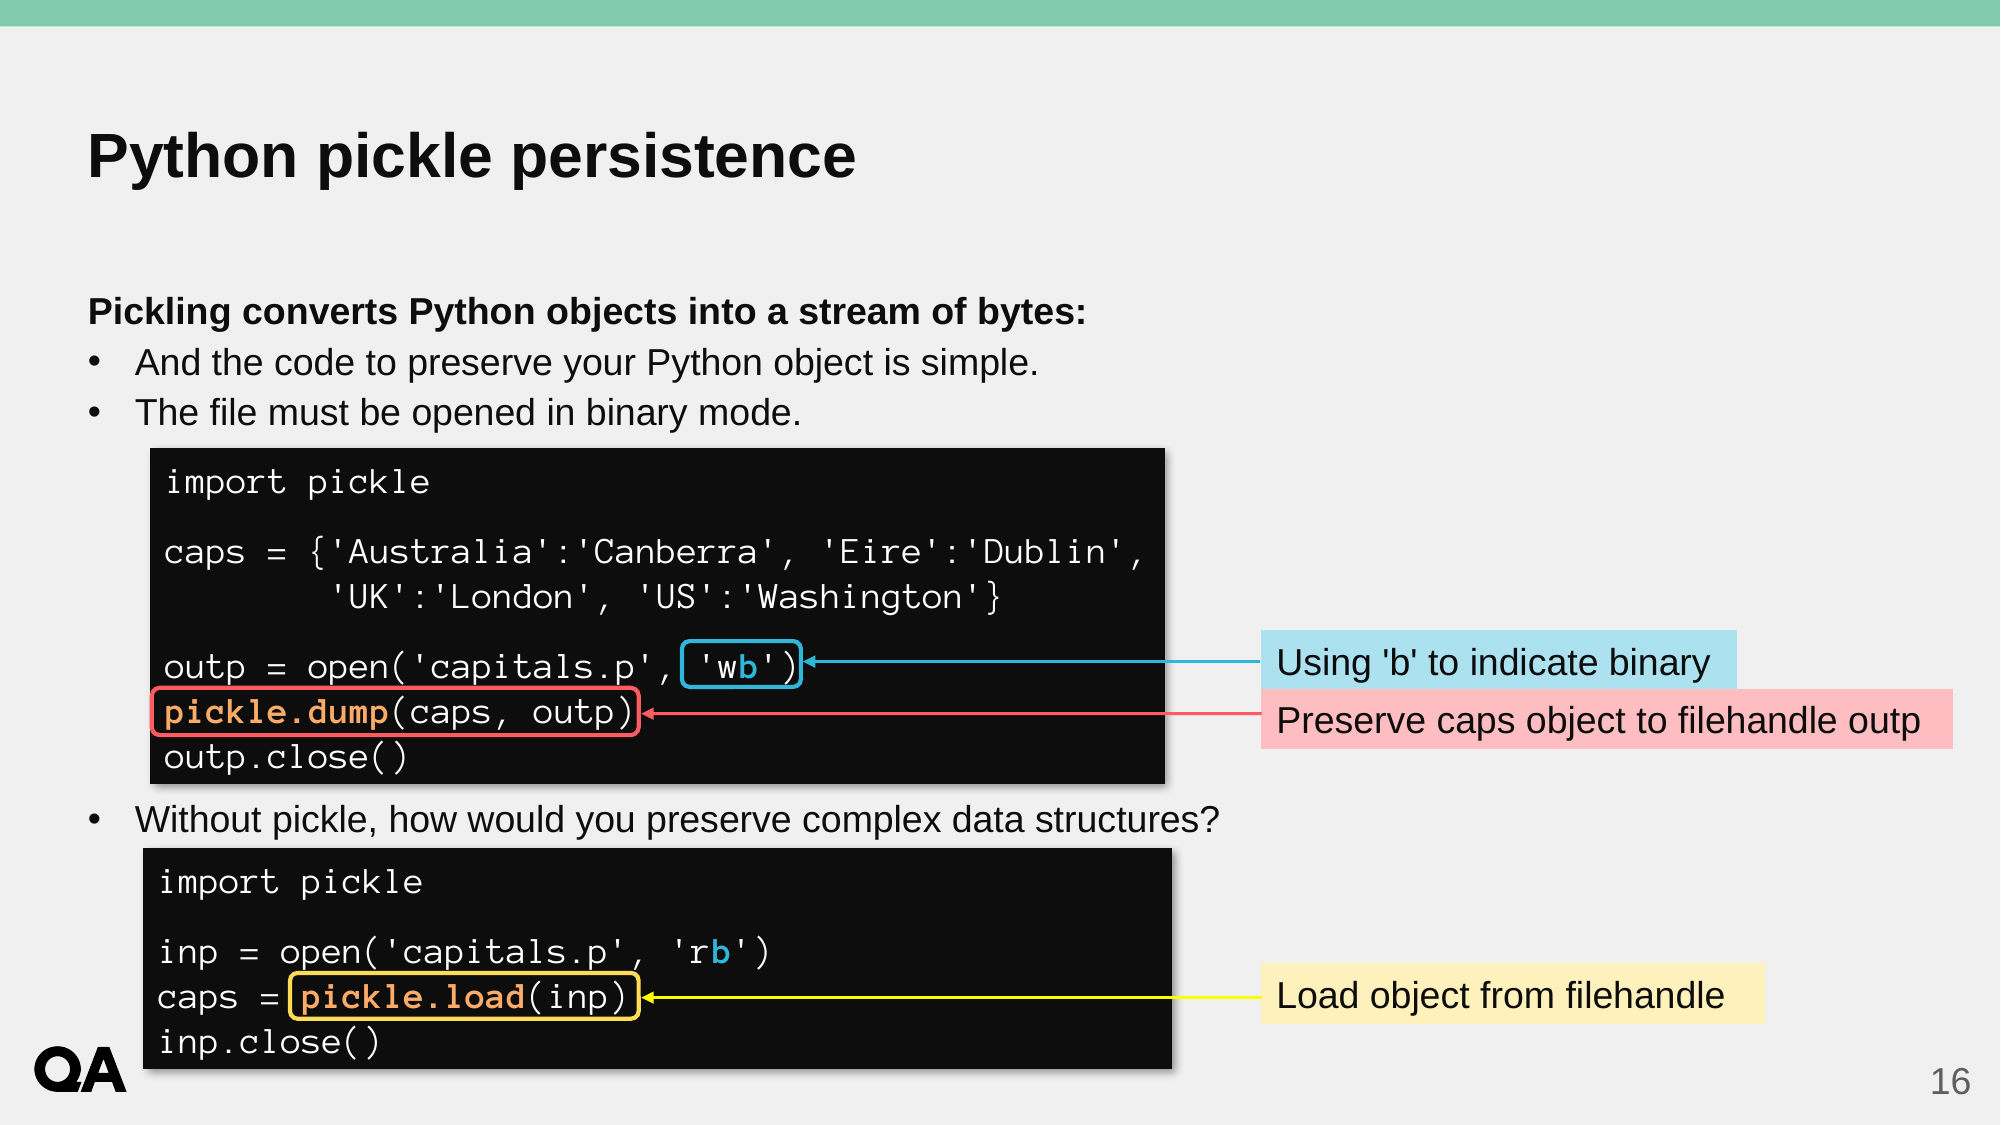

# Python pickle persistence
Pickling converts Python objects into a stream of bytes:
And the code to preserve your Python object is simple.
The file must be opened in binary mode.

Without pickle, how would you preserve complex data structures?

import pickle

caps = {'Australia':'Canberra', 'Eire':'Dublin',
        'UK':'London', 'US':'Washington'}

outp = open('capitals.p', 'wb')
pickle.dump(caps, outp)
outp.close()
Using 'b' to indicate binary

Preserve caps object to filehandle outp

import pickle

inp = open('capitals.p', 'rb')
caps = pickle.load(inp)
inp.close()
Load object from filehandle

16
Set the file position to EOF